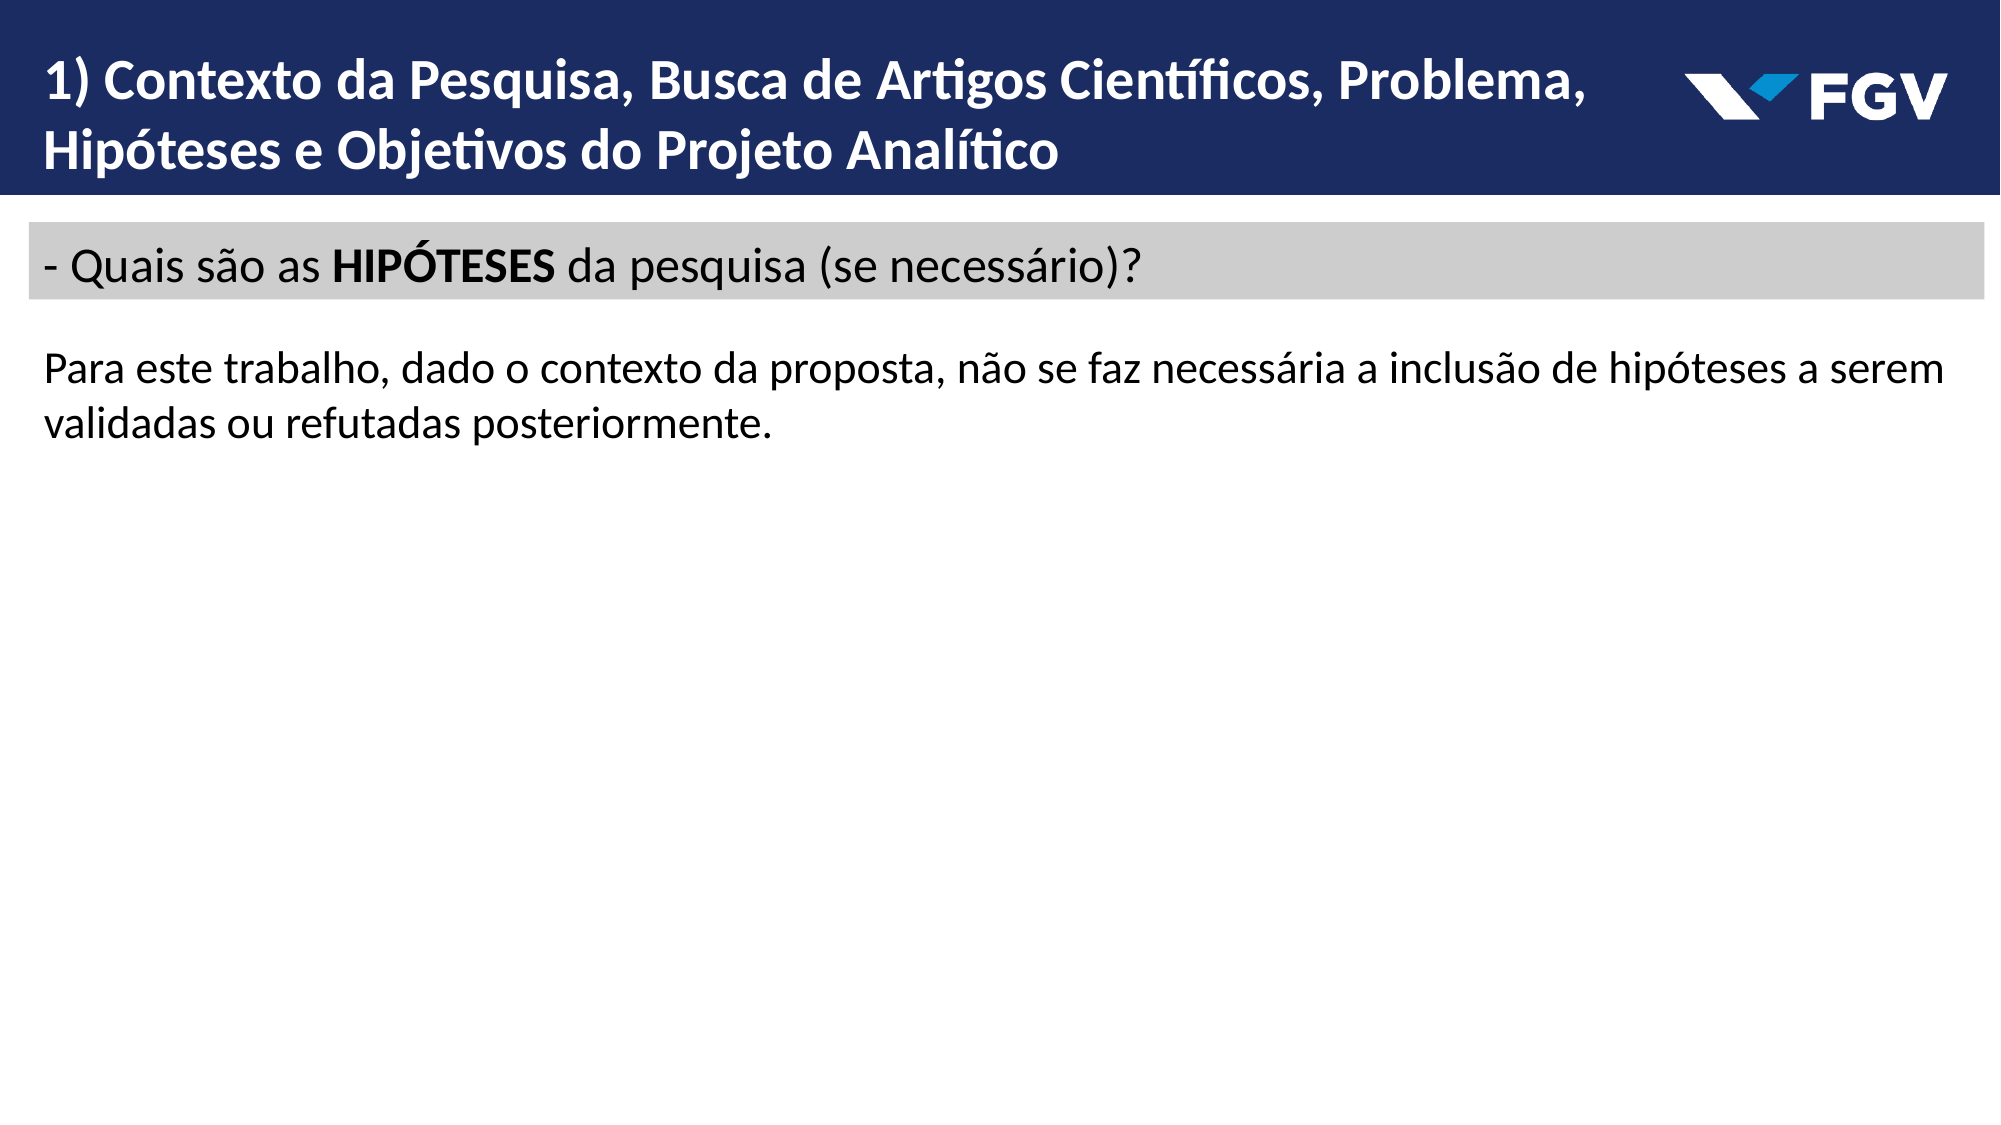

1) Contexto da Pesquisa, Busca de Artigos Científicos, Problema, Hipóteses e Objetivos do Projeto Analítico
- Quais são as HIPÓTESES da pesquisa (se necessário)?
Para este trabalho, dado o contexto da proposta, não se faz necessária a inclusão de hipóteses a serem validadas ou refutadas posteriormente.